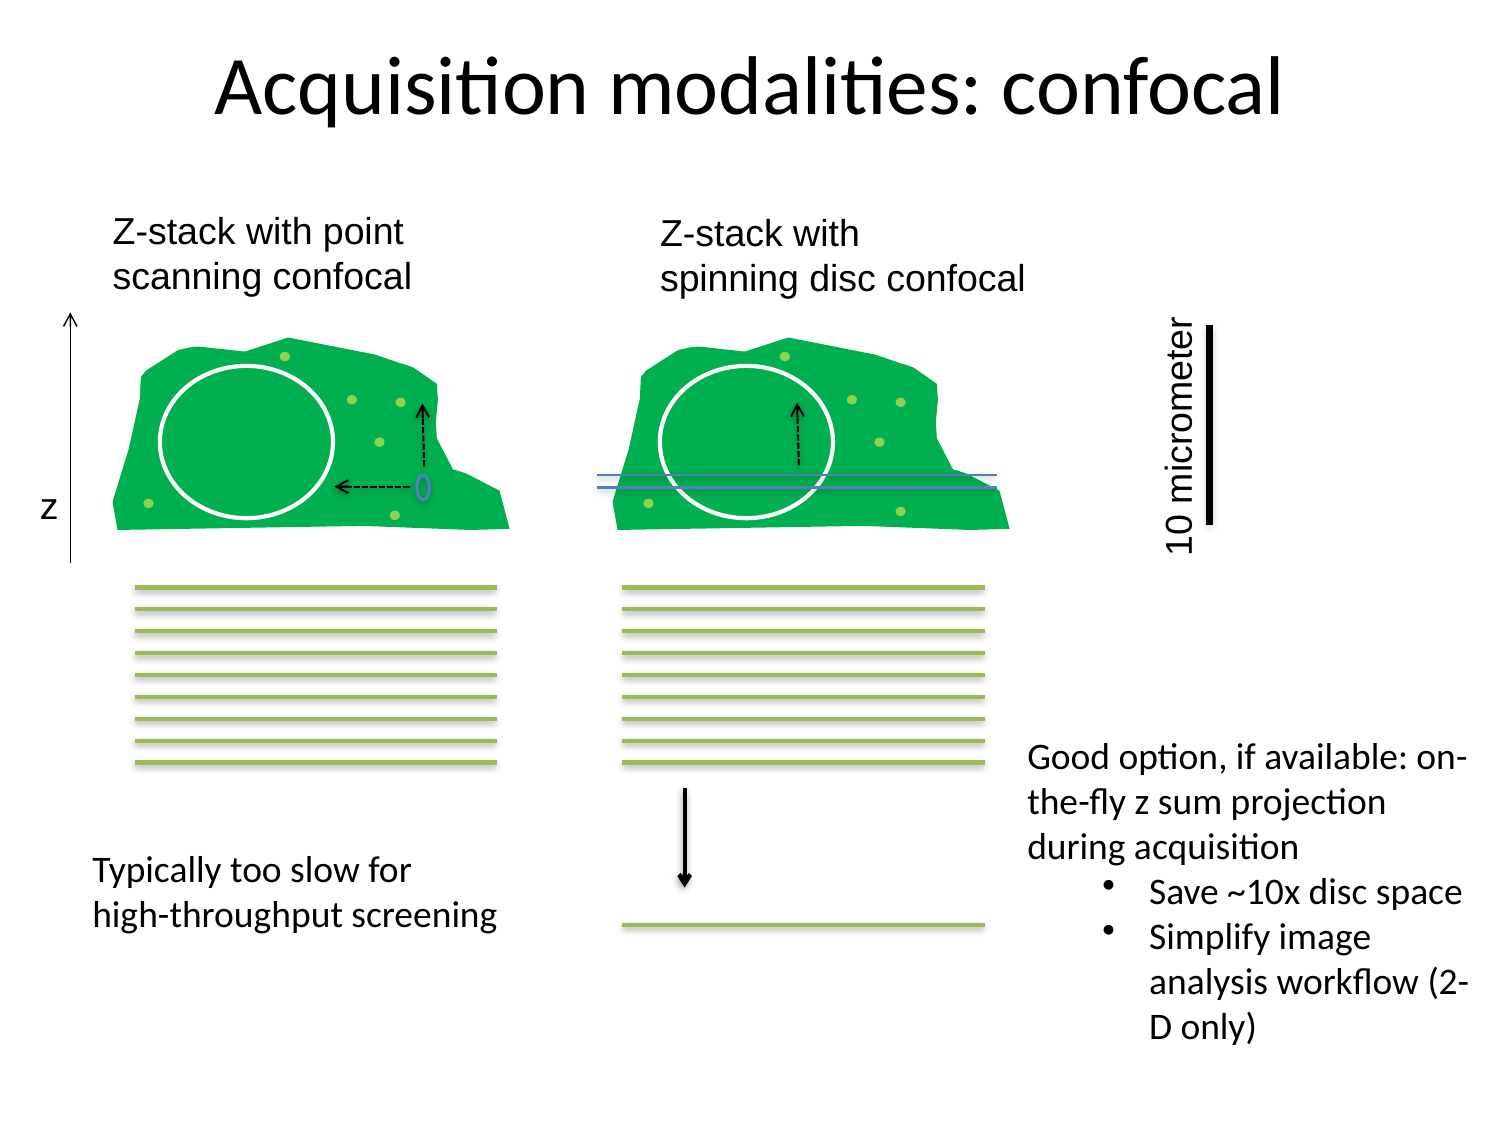

# Acquisition modalities: confocal
Z-stack with point
scanning confocal
Z-stack with
spinning disc confocal
z

10 micrometer

Good option, if available: on-the-fly z sum projection during acquisition
Save ~10x disc space
Simplify image analysis workflow (2-D only)
Typically too slow for
high-throughput screening